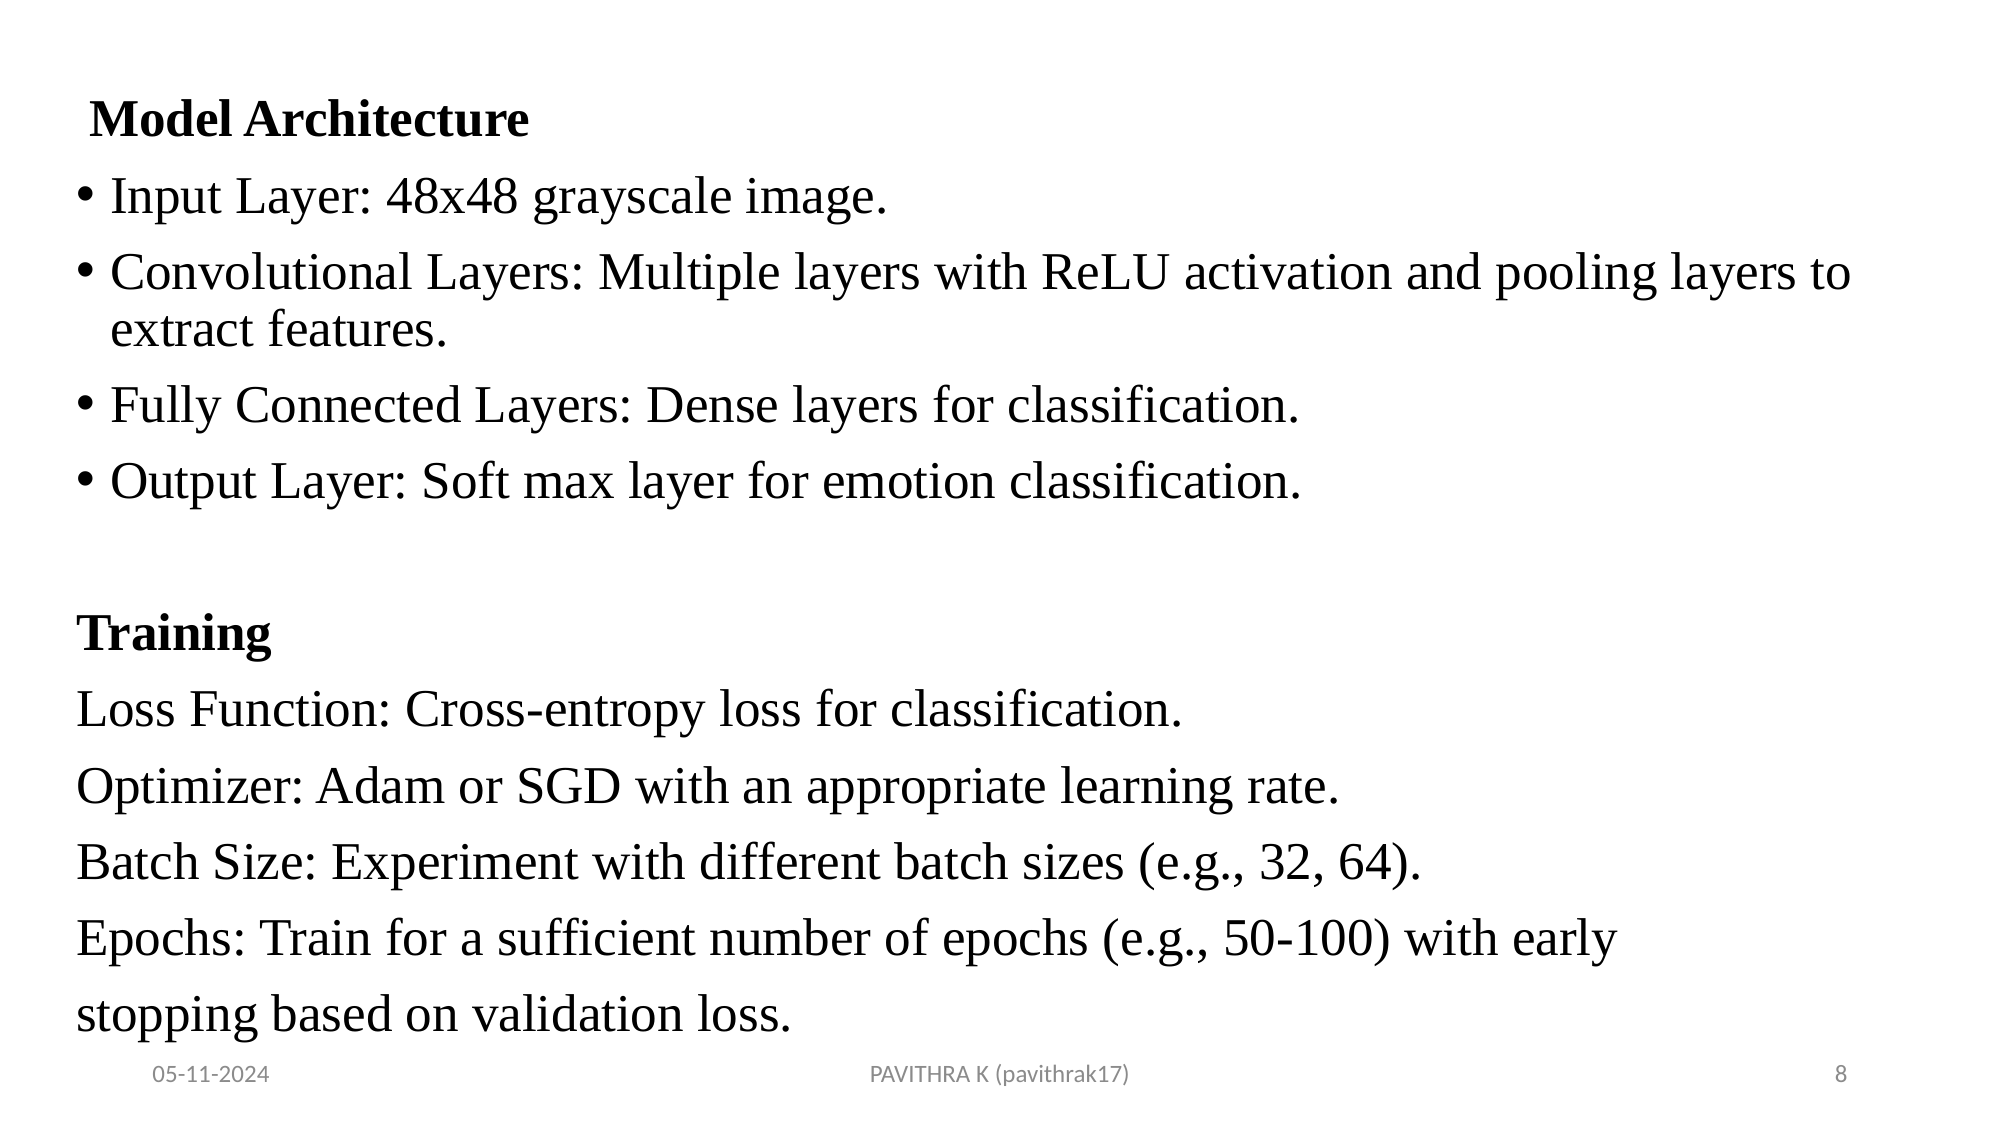

Model Architecture
Input Layer: 48x48 grayscale image.
Convolutional Layers: Multiple layers with ReLU activation and pooling layers to extract features.
Fully Connected Layers: Dense layers for classification.
Output Layer: Soft max layer for emotion classification.

Training
Loss Function: Cross-entropy loss for classification.
Optimizer: Adam or SGD with an appropriate learning rate.
Batch Size: Experiment with different batch sizes (e.g., 32, 64).
Epochs: Train for a sufficient number of epochs (e.g., 50-100) with early
stopping based on validation loss.

05-11-2024
PAVITHRA K (pavithrak17)
8